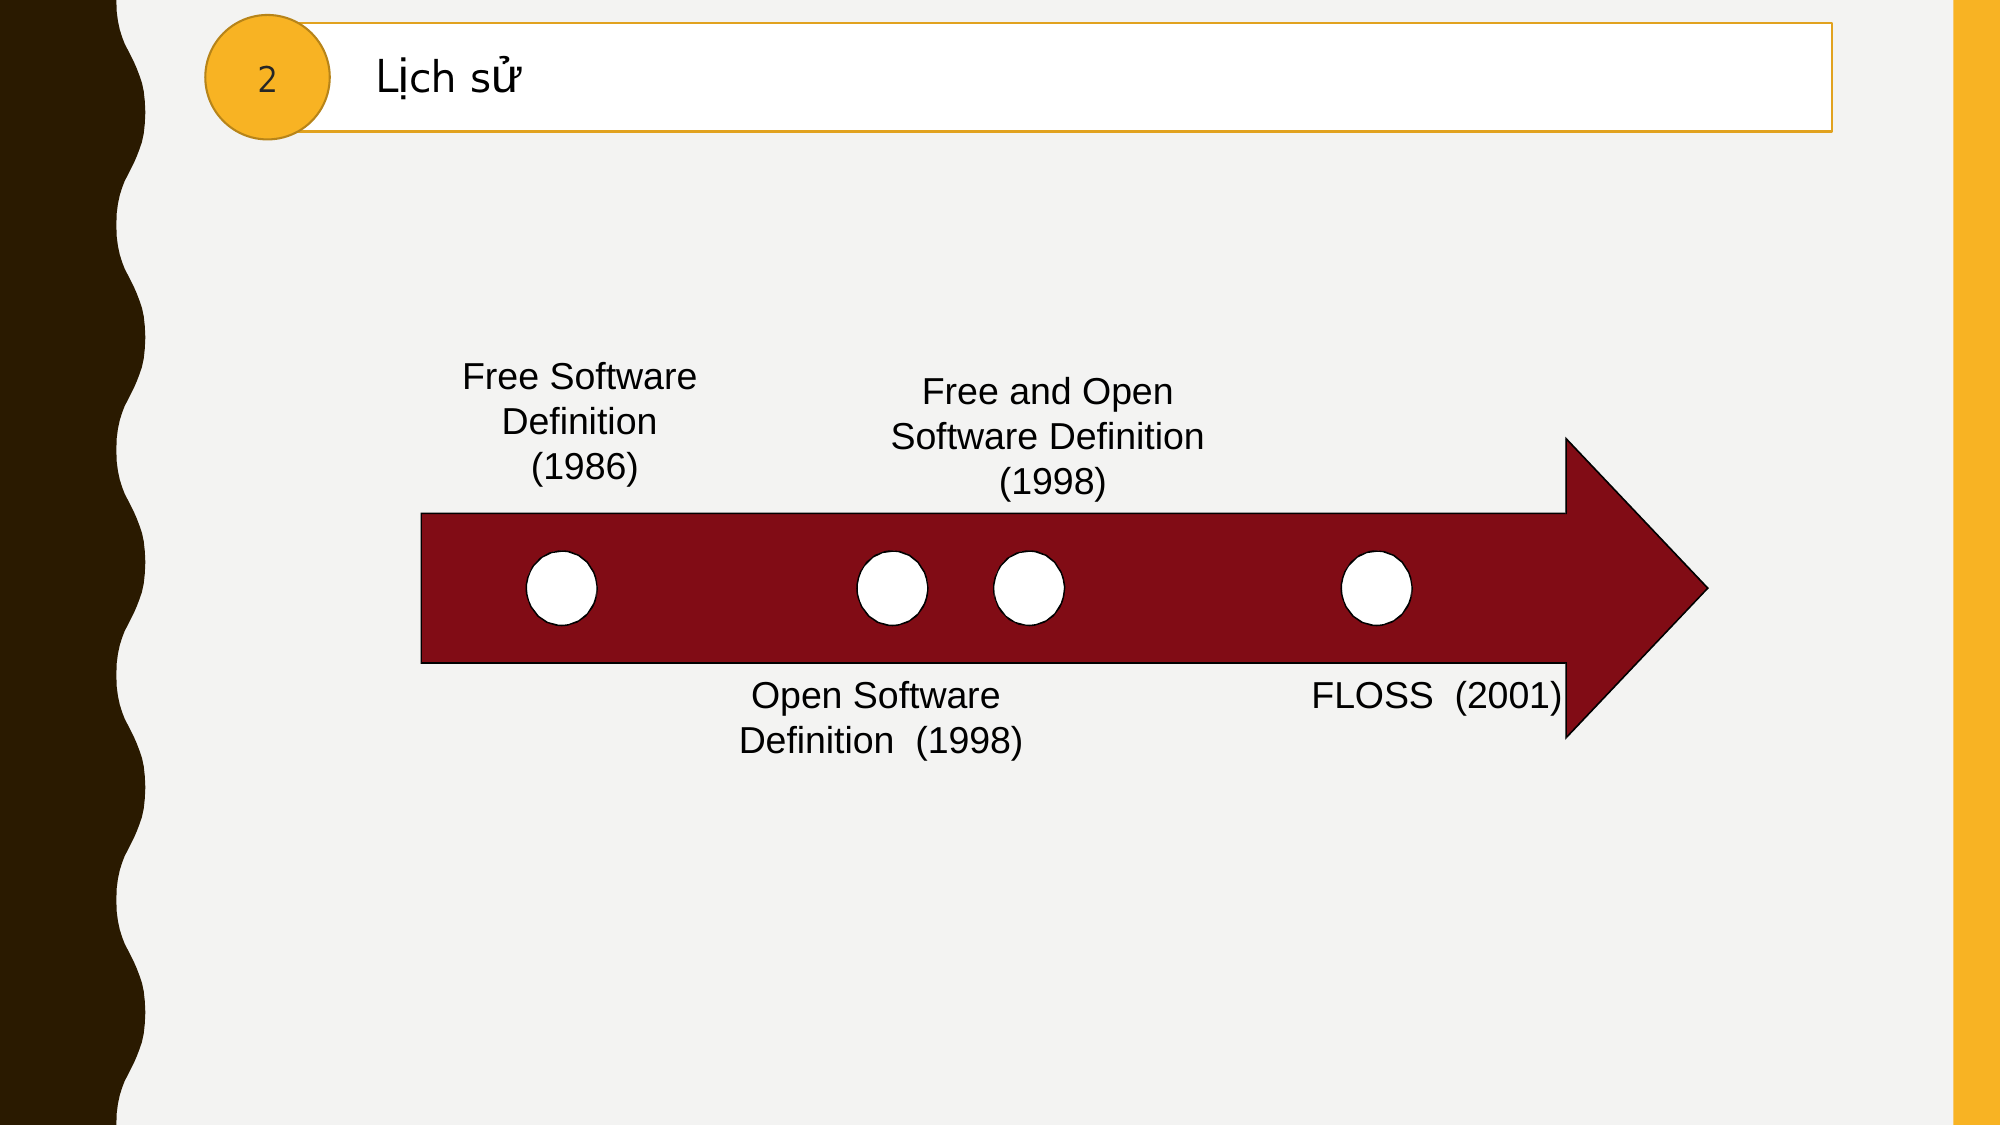

2

Lịch sử
Free Software  Definition  (1986)
Free and Open  Software Definition  (1998)

Open Software  Definition  (1998)
FLOSS  (2001)